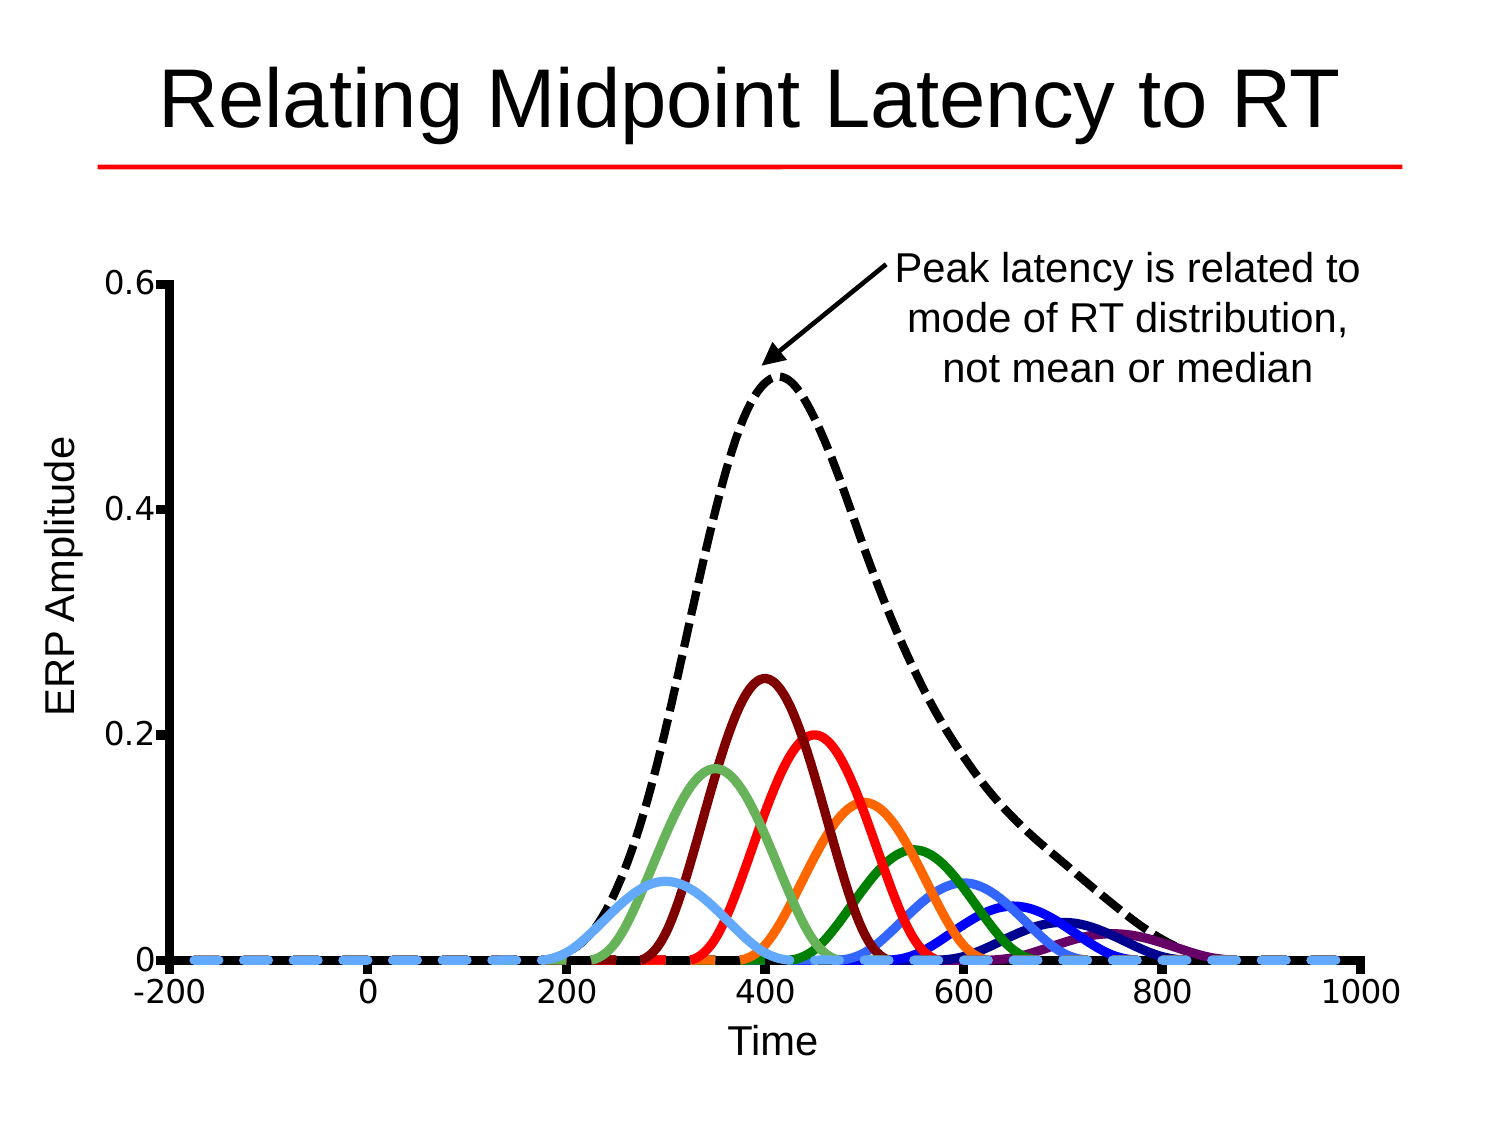

# Relating Midpoint Latency to RT

Peak latency is related to mode of RT distribution, not mean or median

### Chart

| Category |  |  |  |  |  |  |  |  |  |  |  |
|---|---|---|---|---|---|---|---|---|---|---|---|
ERP Amplitude
Time